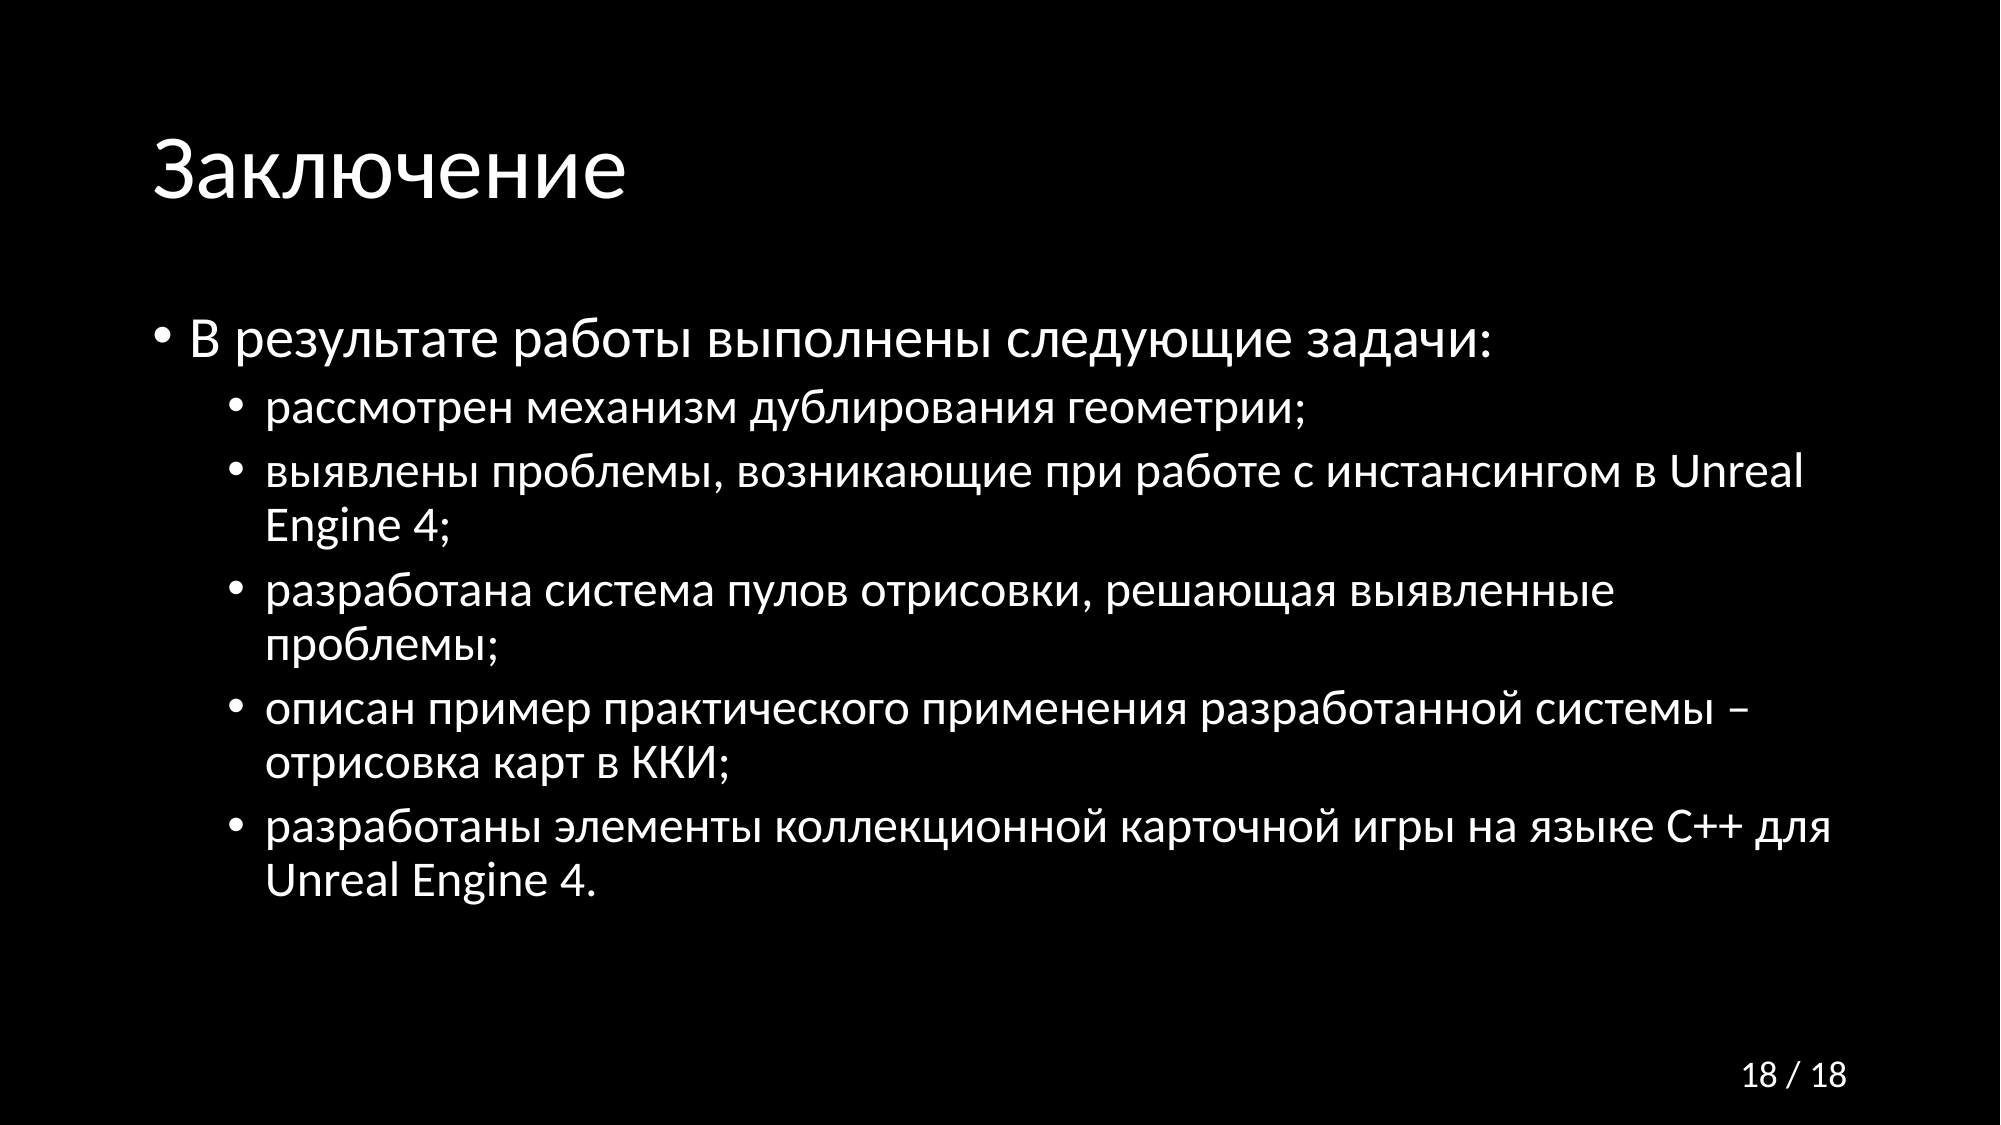

# Заключение
В результате работы выполнены следующие задачи:
рассмотрен механизм дублирования геометрии;
выявлены проблемы, возникающие при работе с инстансингом в Unreal Engine 4;
разработана система пулов отрисовки, решающая выявленные проблемы;
описан пример практического применения разработанной системы – отрисовка карт в ККИ;
разработаны элементы коллекционной карточной игры на языке C++ для Unreal Engine 4.
18 / 18